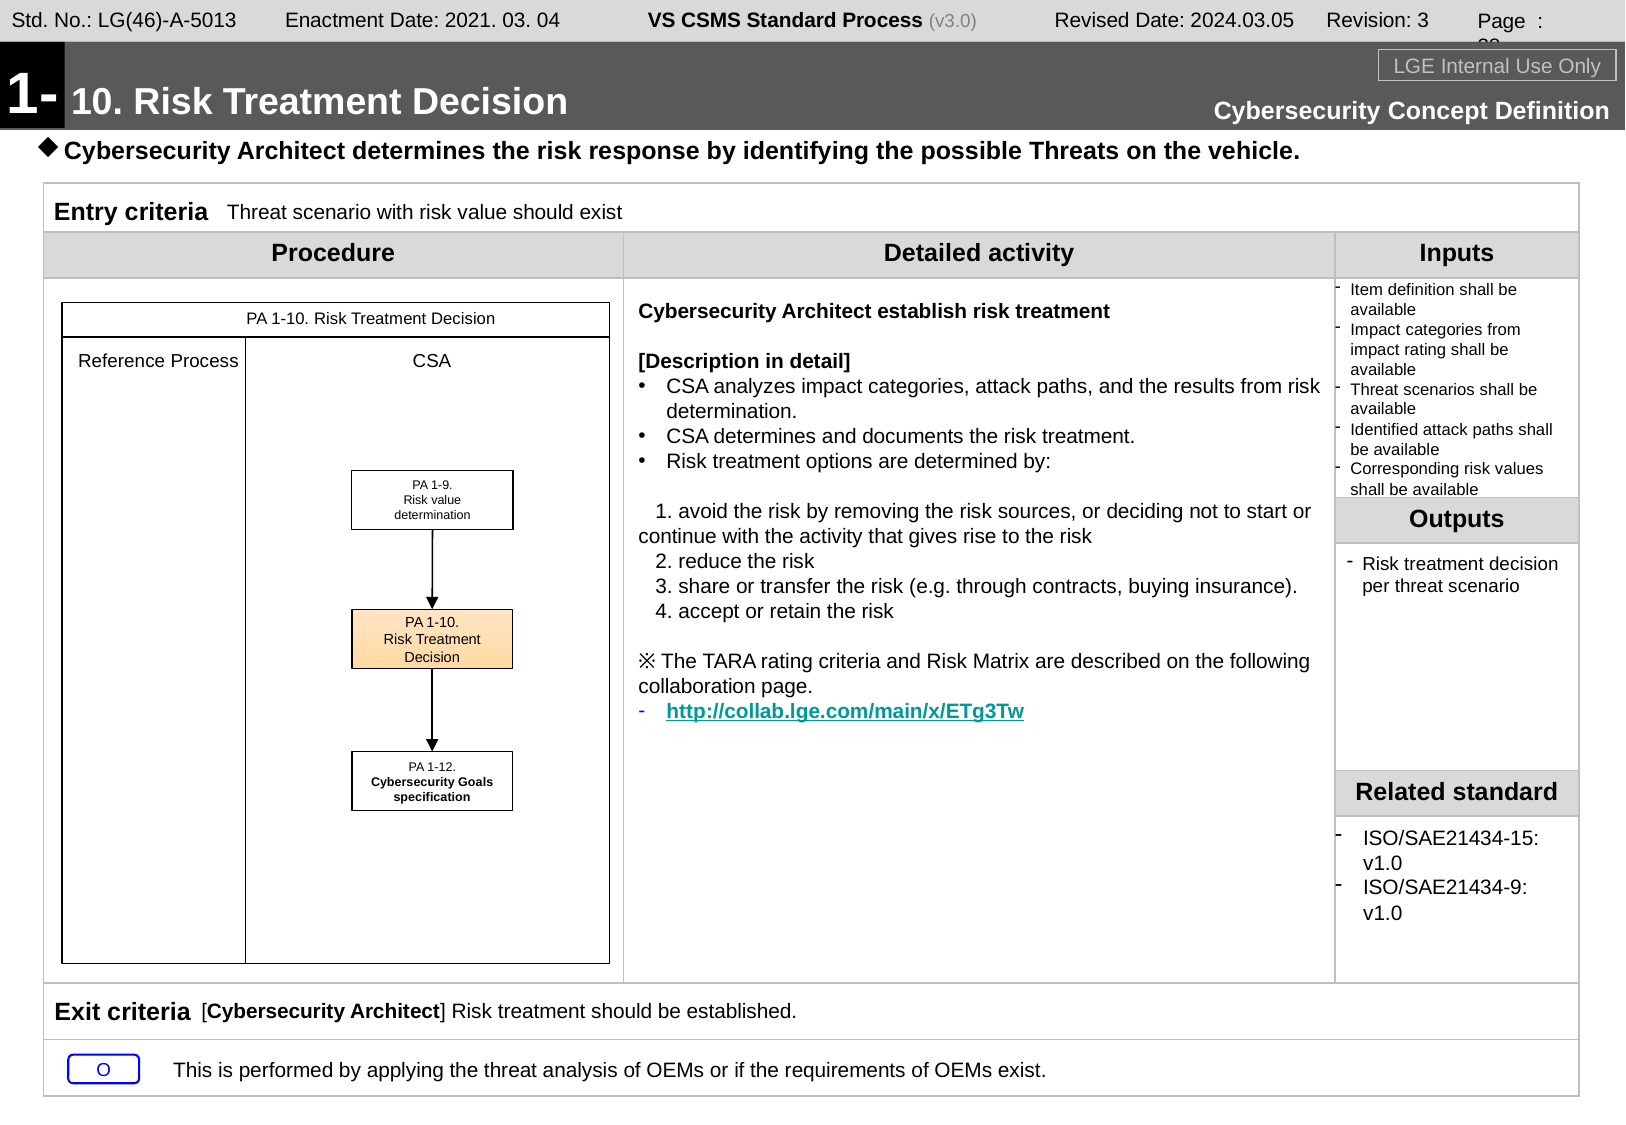

Page  :  38
1-
#
m
10. Risk Treatment Decision
LGE Internal Use Only
Cybersecurity Concept Definition
Cybersecurity Architect determines the risk response by identifying the possible Threats on the vehicle.
Threat scenario with risk value should exist
Item definition shall be available
Impact categories from impact rating shall be available
Threat scenarios shall be available
Identified attack paths shall be available
Corresponding risk values shall be available
Cybersecurity Architect establish risk treatment

[Description in detail]
CSA analyzes impact categories, attack paths, and the results from risk determination.
CSA determines and documents the risk treatment.
Risk treatment options are determined by:

   1. avoid the risk by removing the risk sources, or deciding not to start or continue with the activity that gives rise to the risk
   2. reduce the risk
   3. share or transfer the risk (e.g. through contracts, buying insurance).
   4. accept or retain the risk

※ The TARA rating criteria and Risk Matrix are described on the following collaboration page.
http://collab.lge.com/main/x/ETg3Tw
PA 1-10. Risk Treatment Decision

Reference Process
CSA
PA 1-9.
Risk value determination
Risk treatment decision per threat scenario
PA 1-10.
Risk Treatment Decision
PA 1-12.
Cybersecurity Goals specification
ISO/SAE21434-15: v1.0
ISO/SAE21434-9: v1.0

[Cybersecurity Architect] Risk treatment should be established.
This is performed by applying the threat analysis of OEMs or if the requirements of OEMs exist.
O